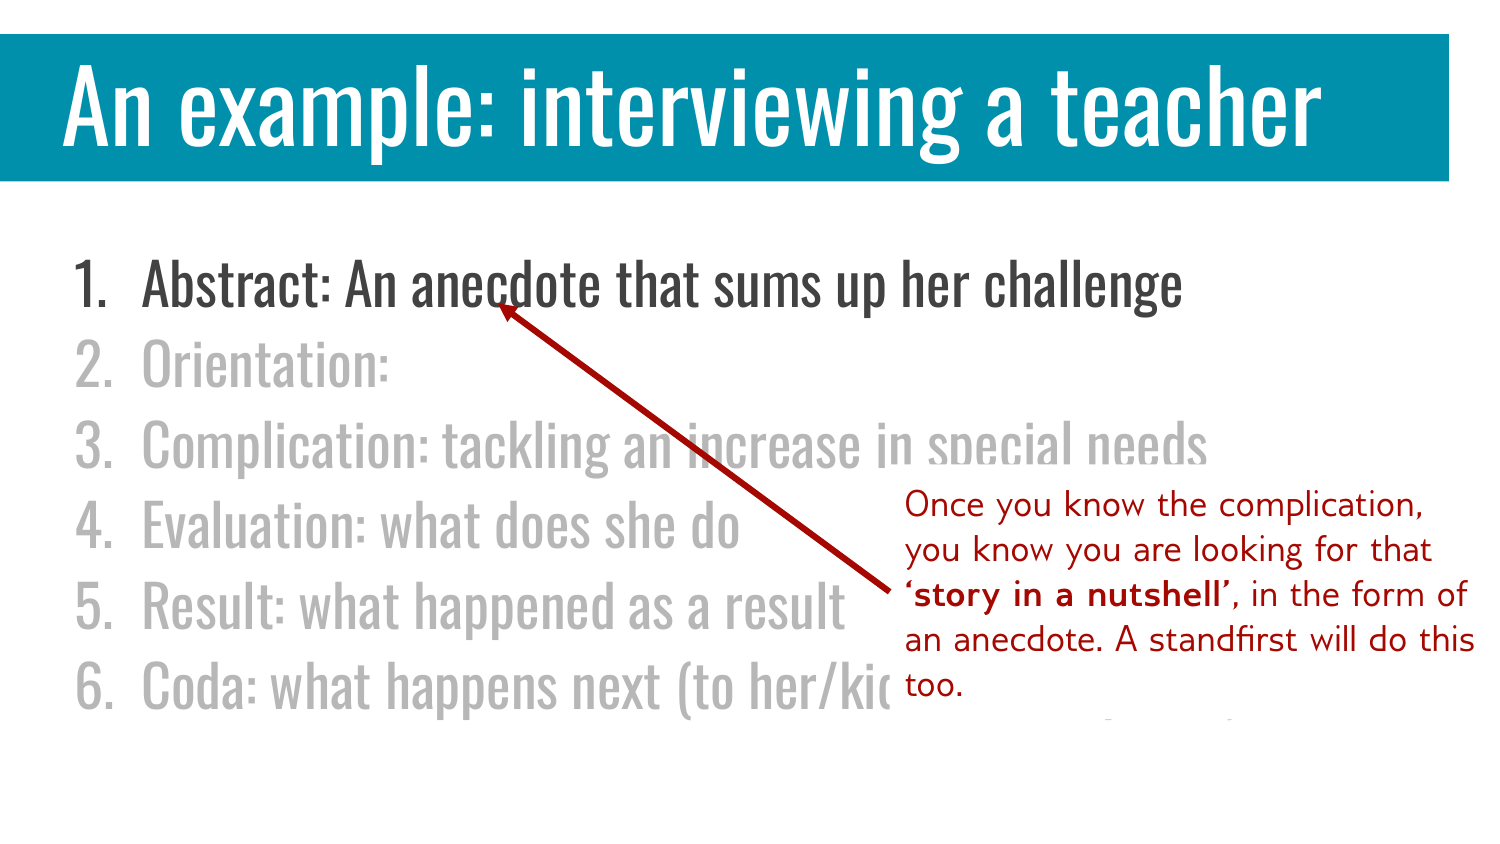

An example: interviewing a teacher
Abstract: An anecdote that sums up her challenge
Orientation:
Complication: tackling an increase in special needs
Evaluation: what does she do
Result: what happened as a result
Coda: what happens next (to her/kids/school/policy)
Once you know the complication, you know you are looking for that ‘story in a nutshell’, in the form of an anecdote. A standfirst will do this too.